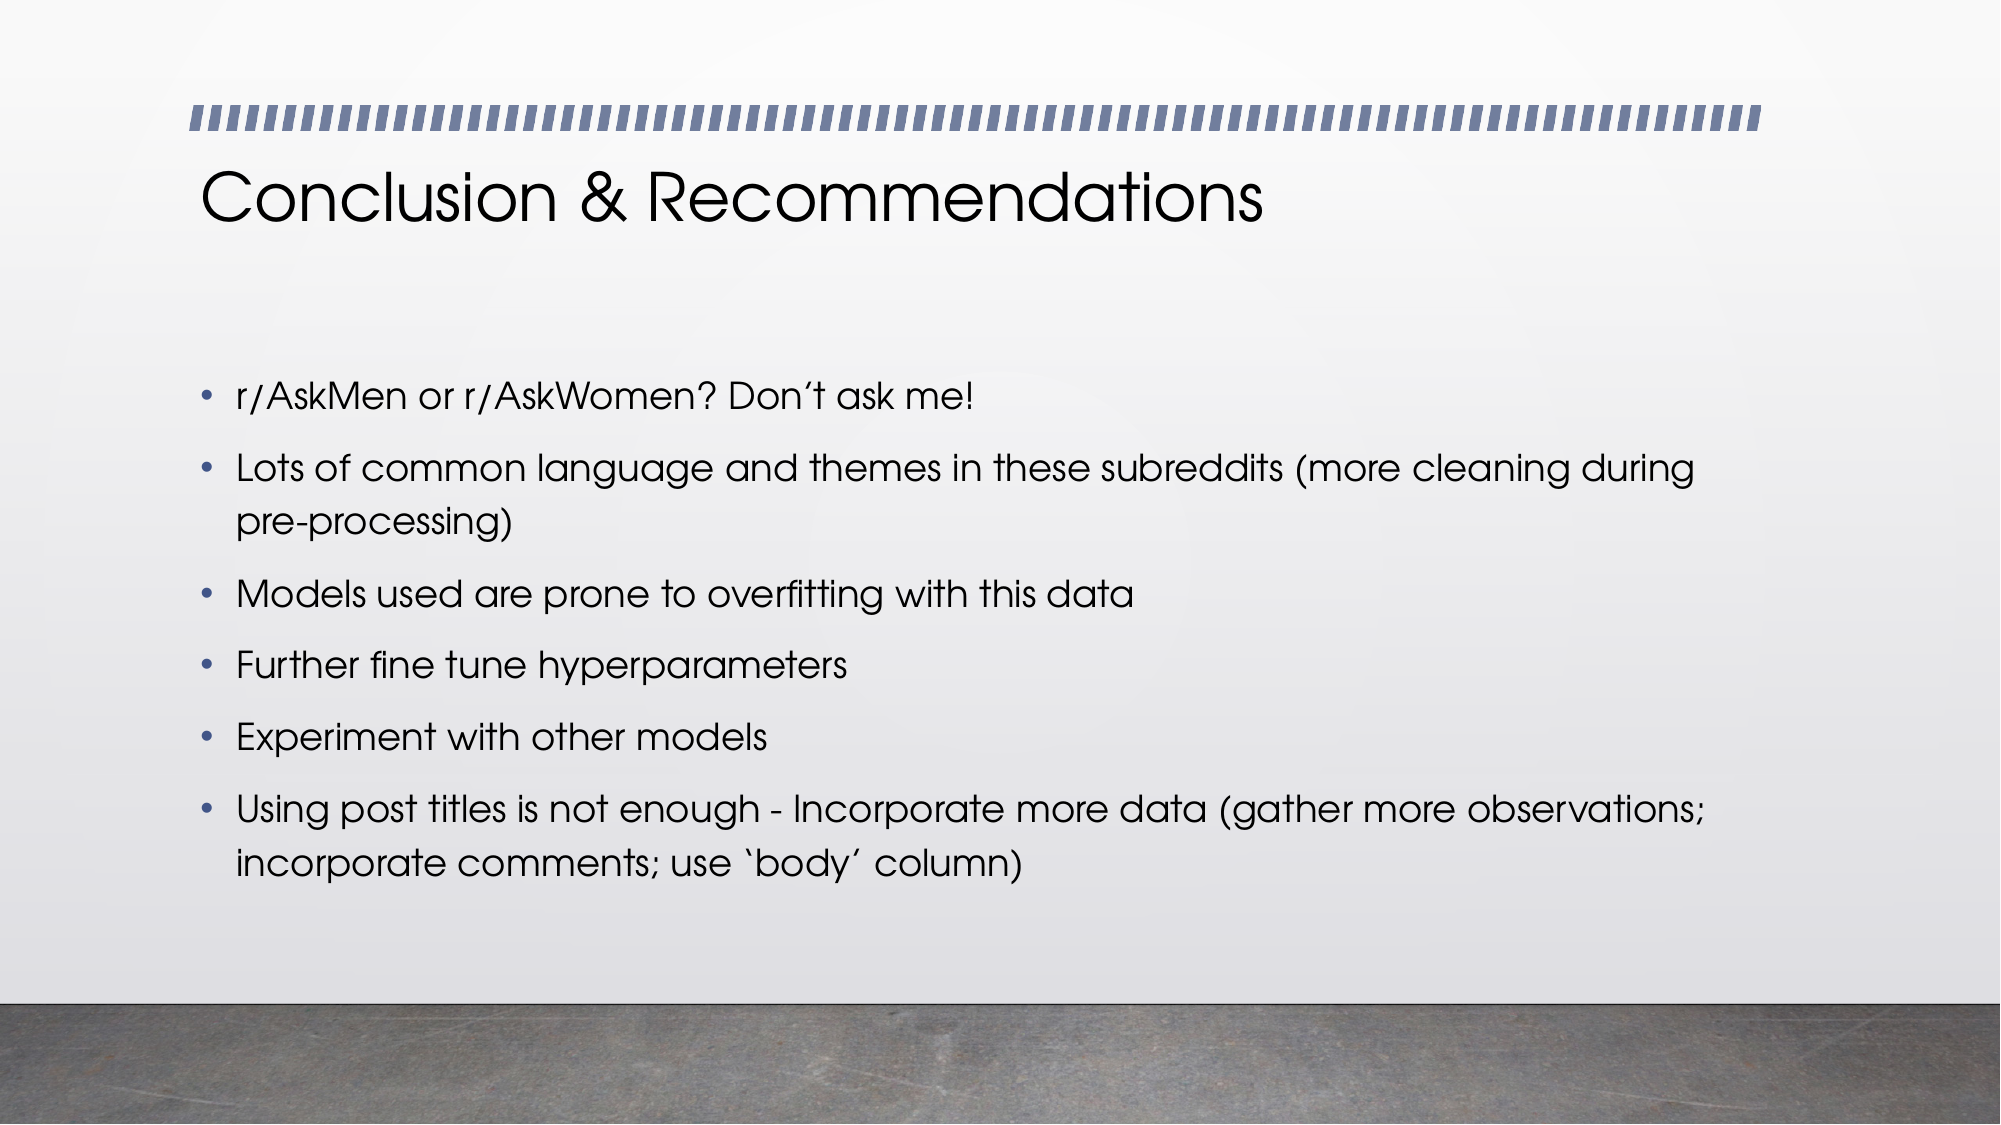

# Conclusion & Recommendations
r/AskMen or r/AskWomen? Don’t ask me!
Lots of common language and themes in these subreddits (more cleaning during pre-processing)
Models used are prone to overfitting with this data
Further fine tune hyperparameters
Experiment with other models
Using post titles is not enough - Incorporate more data (gather more observations; incorporate comments; use ‘body’ column)